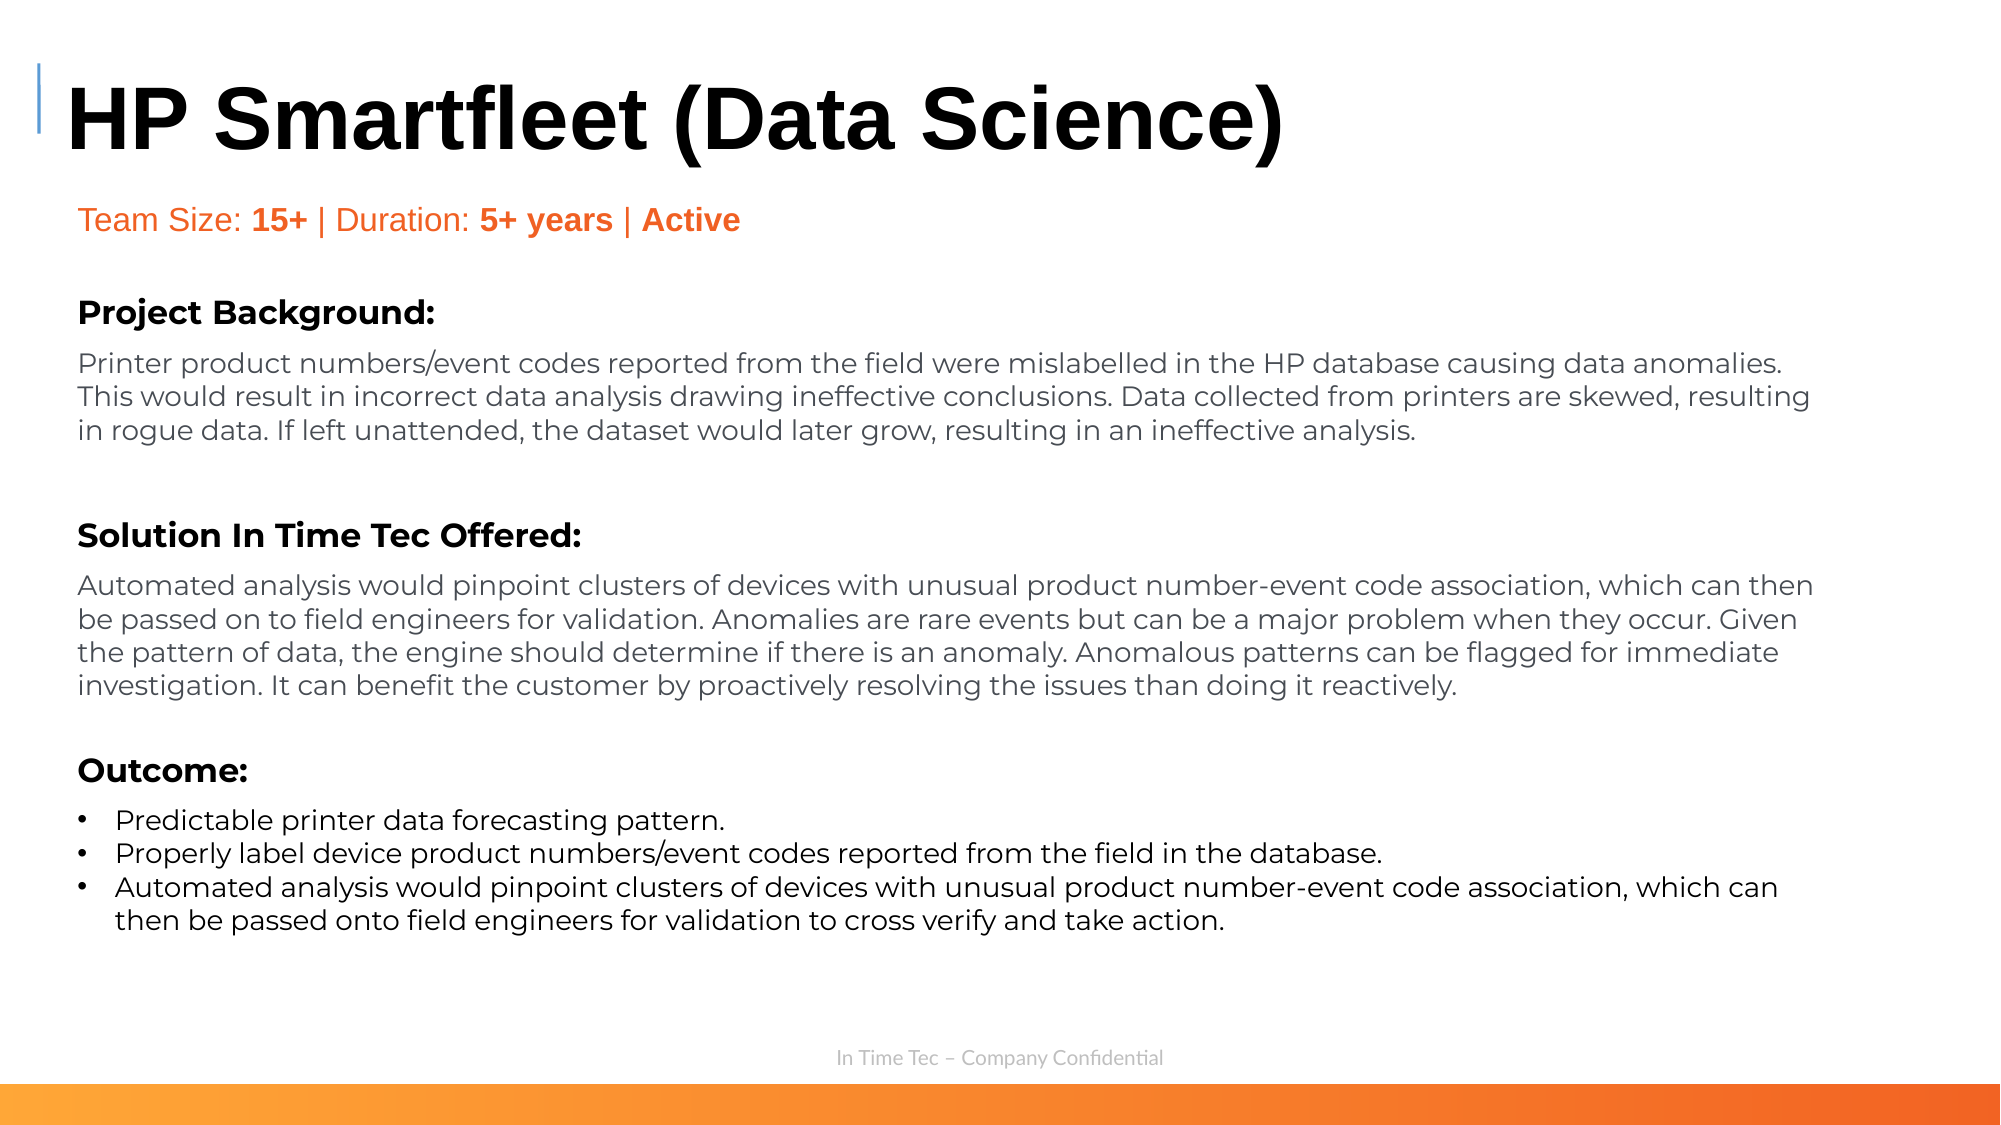

HP Smartfleet (Data Science)
Team Size: 15+ | Duration: 5+ years | Active

Project Background:
Printer product numbers/event codes reported from the field were mislabelled in the HP database causing data anomalies. This would result in incorrect data analysis drawing ineffective conclusions. Data collected from printers are skewed, resulting in rogue data. If left unattended, the dataset would later grow, resulting in an ineffective analysis.

Solution In Time Tec Offered:
Automated analysis would pinpoint clusters of devices with unusual product number-event code association, which can then be passed on to field engineers for validation. Anomalies are rare events but can be a major problem when they occur. Given the pattern of data, the engine should determine if there is an anomaly. Anomalous patterns can be flagged for immediate investigation. It can benefit the customer by proactively resolving the issues than doing it reactively.

Outcome:
Predictable printer data forecasting pattern.
Properly label device product numbers/event codes reported from the field in the database.
Automated analysis would pinpoint clusters of devices with unusual product number-event code association, which can then be passed onto field engineers for validation to cross verify and take action.

In Time Tec – Company Confidential